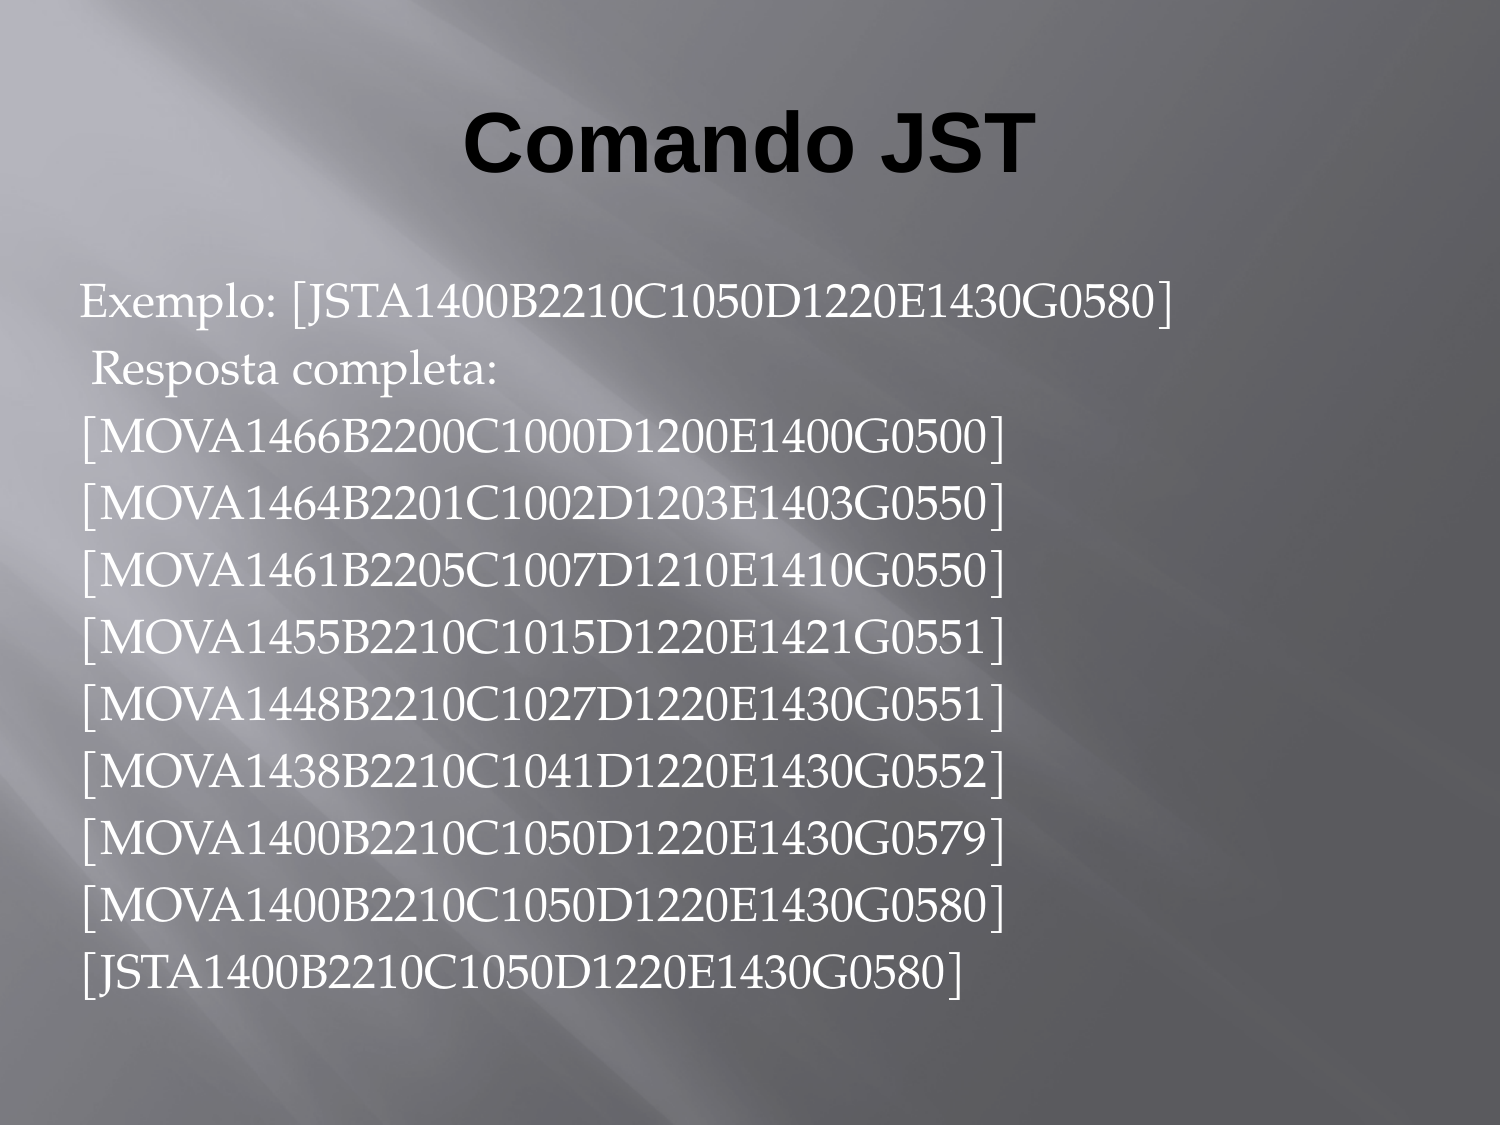

# Comando JST
Exemplo: [JSTA1400B2210C1050D1220E1430G0580]
 Resposta completa:
[MOVA1466B2200C1000D1200E1400G0500]
[MOVA1464B2201C1002D1203E1403G0550]
[MOVA1461B2205C1007D1210E1410G0550]
[MOVA1455B2210C1015D1220E1421G0551]
[MOVA1448B2210C1027D1220E1430G0551]
[MOVA1438B2210C1041D1220E1430G0552]
[MOVA1400B2210C1050D1220E1430G0579]
[MOVA1400B2210C1050D1220E1430G0580]
[JSTA1400B2210C1050D1220E1430G0580]